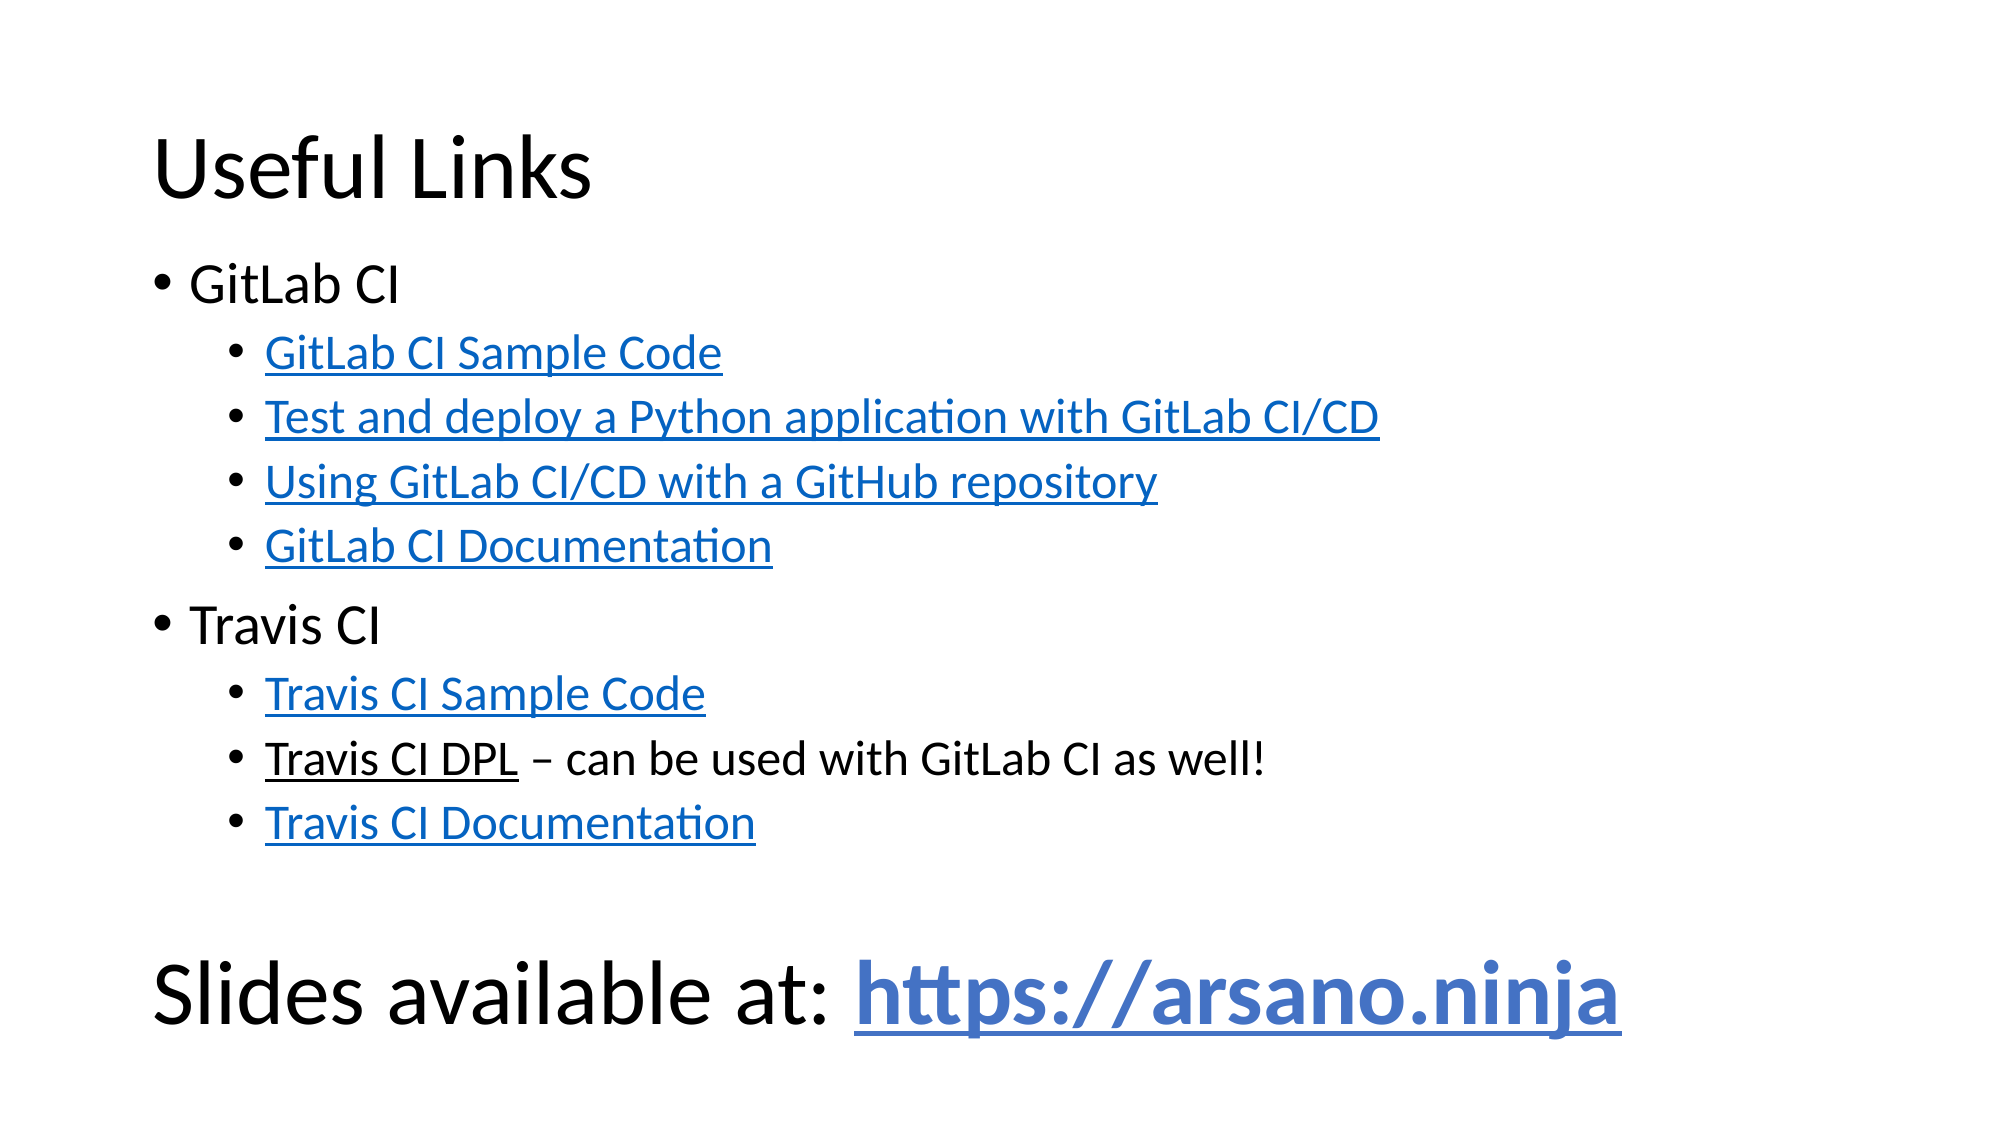

# Useful Links
GitLab CI
GitLab CI Sample Code
Test and deploy a Python application with GitLab CI/CD
Using GitLab CI/CD with a GitHub repository
GitLab CI Documentation
Travis CI
Travis CI Sample Code
Travis CI DPL – can be used with GitLab CI as well!
Travis CI Documentation
Slides available at: https://arsano.ninja